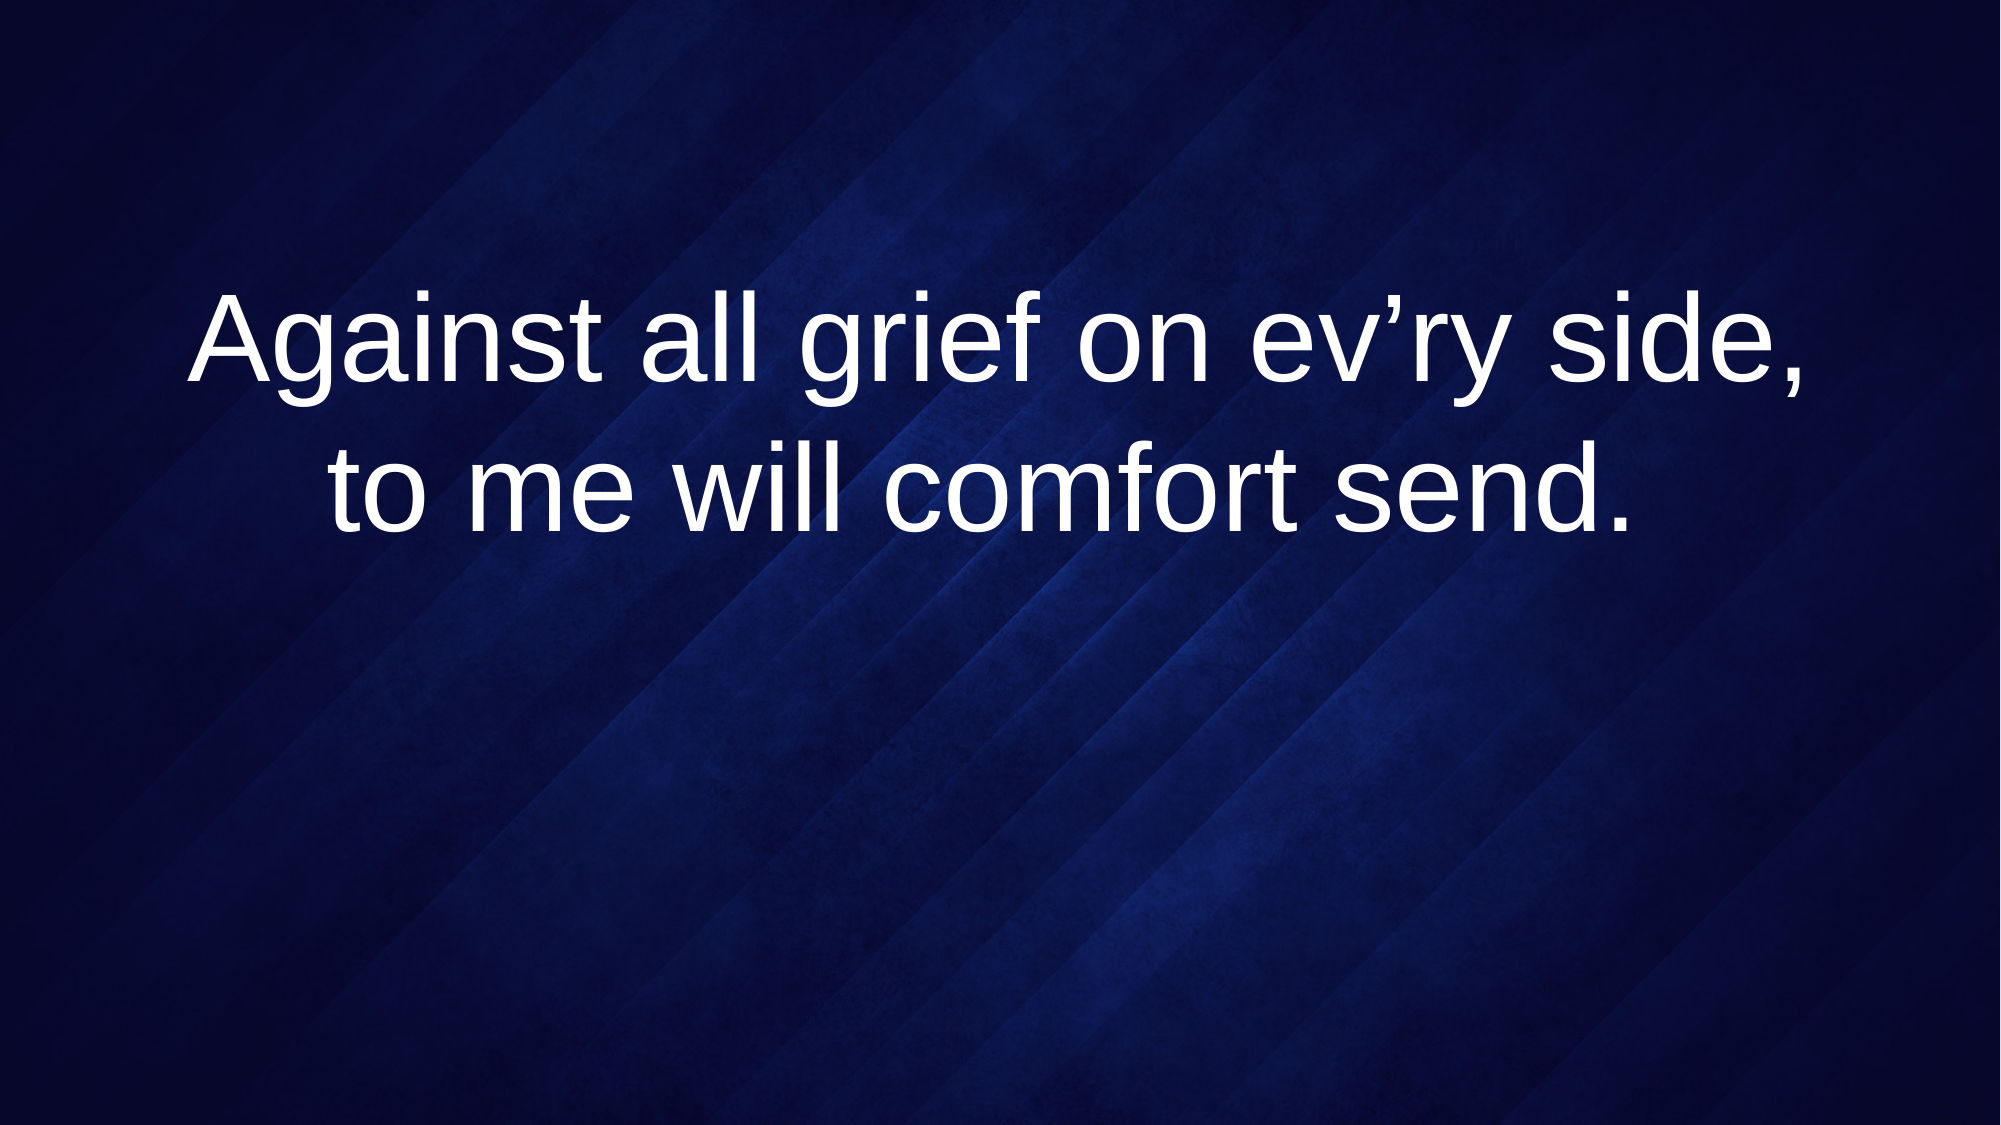

# Against all grief on ev’ry side, to me will comfort send.